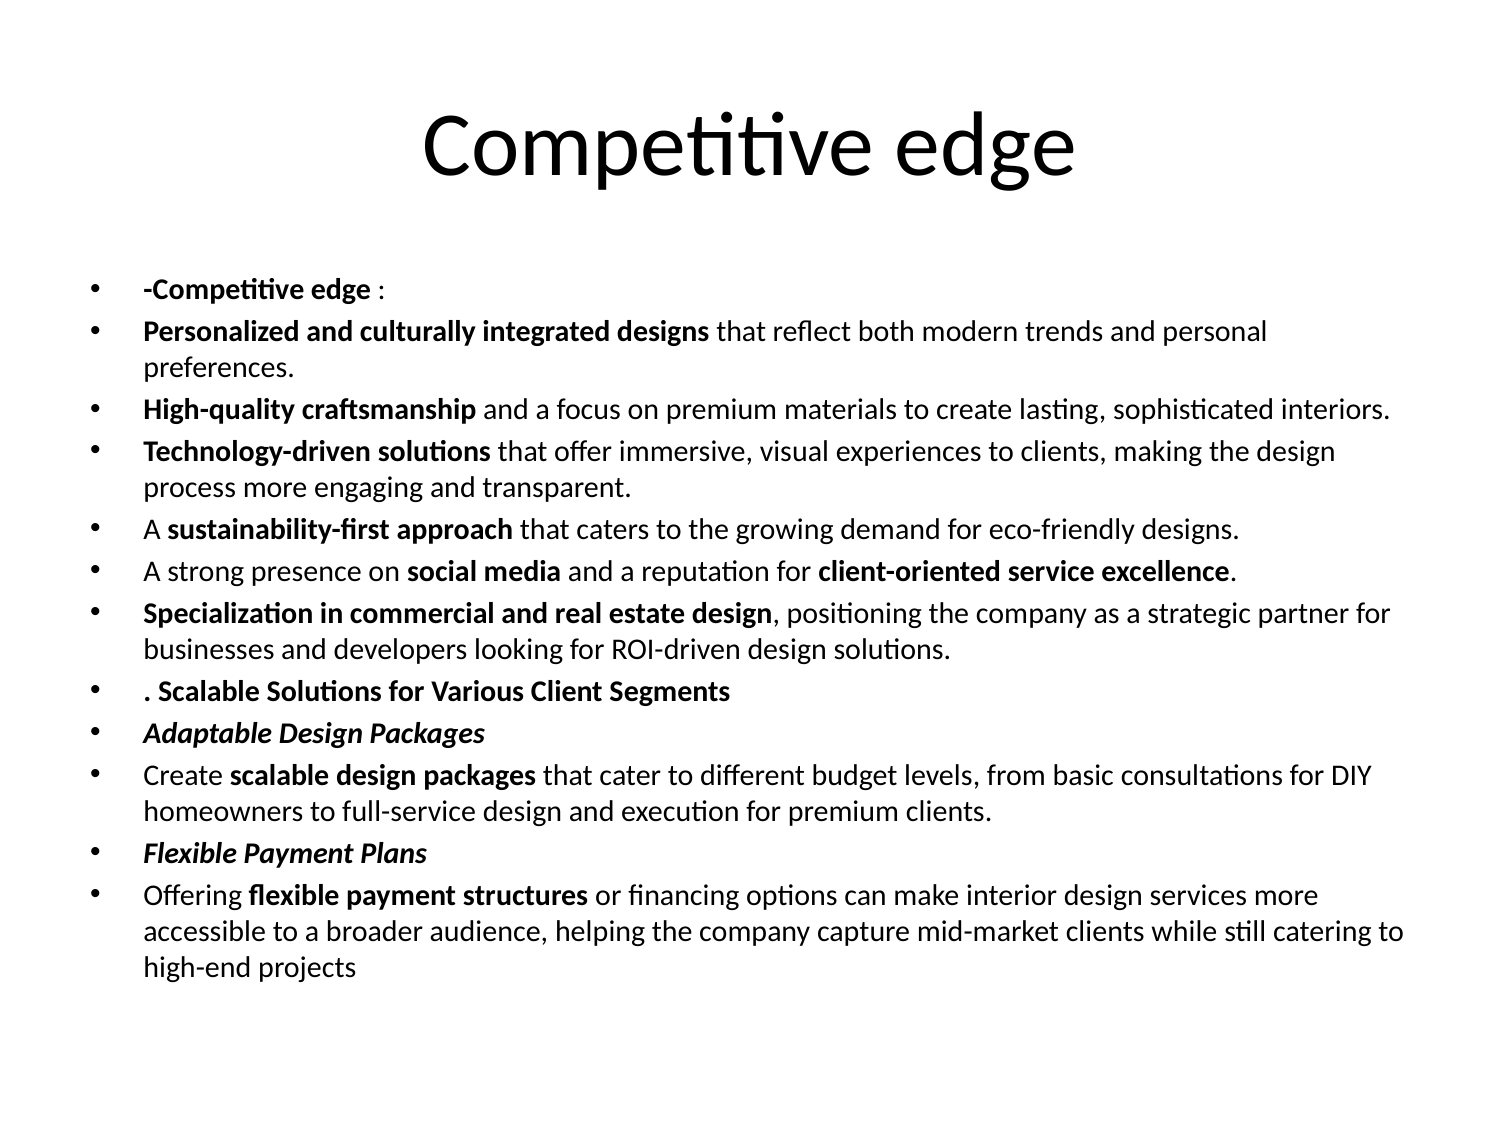

# Competitive edge
-Competitive edge :
Personalized and culturally integrated designs that reflect both modern trends and personal preferences.
High-quality craftsmanship and a focus on premium materials to create lasting, sophisticated interiors.
Technology-driven solutions that offer immersive, visual experiences to clients, making the design process more engaging and transparent.
A sustainability-first approach that caters to the growing demand for eco-friendly designs.
A strong presence on social media and a reputation for client-oriented service excellence.
Specialization in commercial and real estate design, positioning the company as a strategic partner for businesses and developers looking for ROI-driven design solutions.
. Scalable Solutions for Various Client Segments
Adaptable Design Packages
Create scalable design packages that cater to different budget levels, from basic consultations for DIY homeowners to full-service design and execution for premium clients.
Flexible Payment Plans
Offering flexible payment structures or financing options can make interior design services more accessible to a broader audience, helping the company capture mid-market clients while still catering to high-end projects